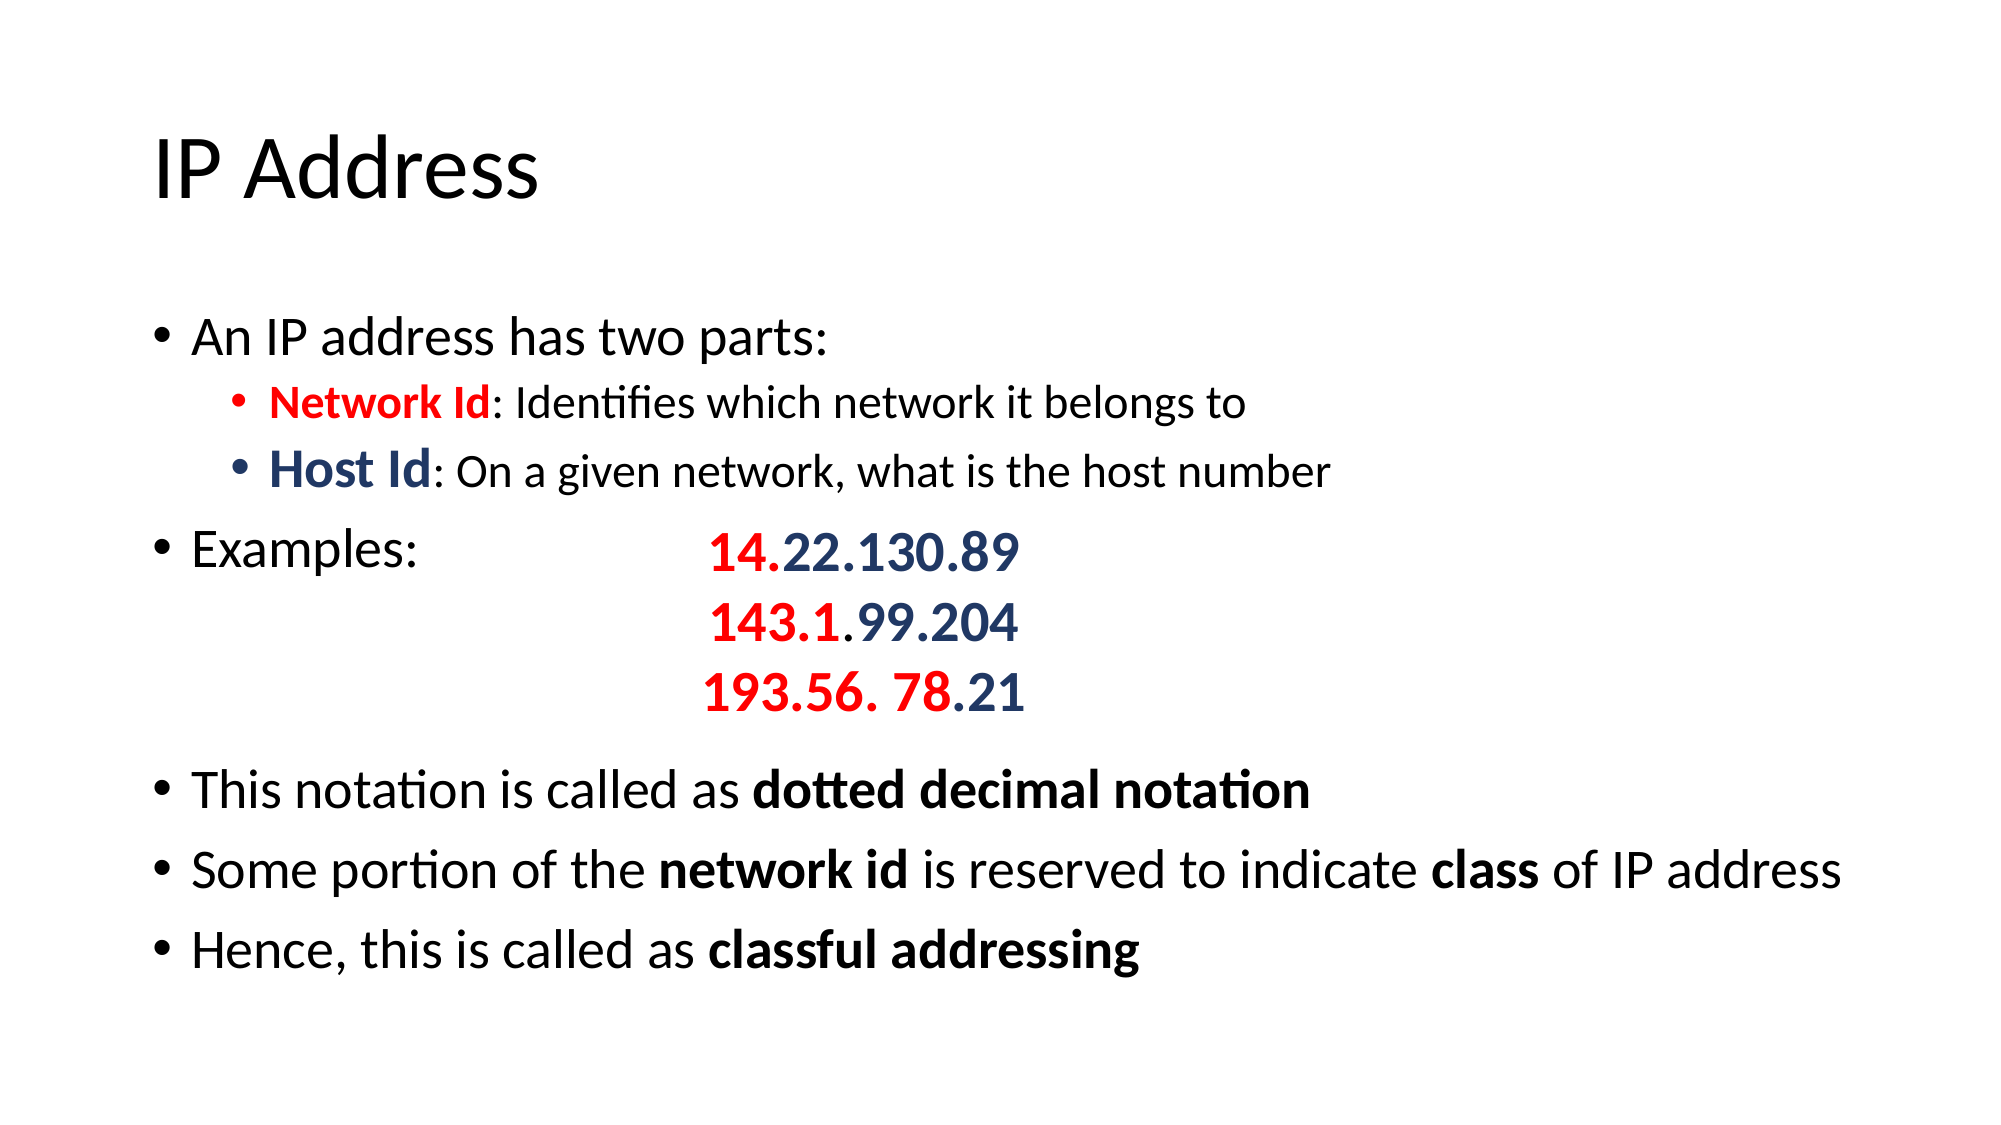

# IP Address
An IP address has two parts:
Network Id: Identifies which network it belongs to
Host Id: On a given network, what is the host number
Examples:

This notation is called as dotted decimal notation
Some portion of the network id is reserved to indicate class of IP address
Hence, this is called as classful addressing
14.22.130.89
143.1.99.204
193.56. 78.21